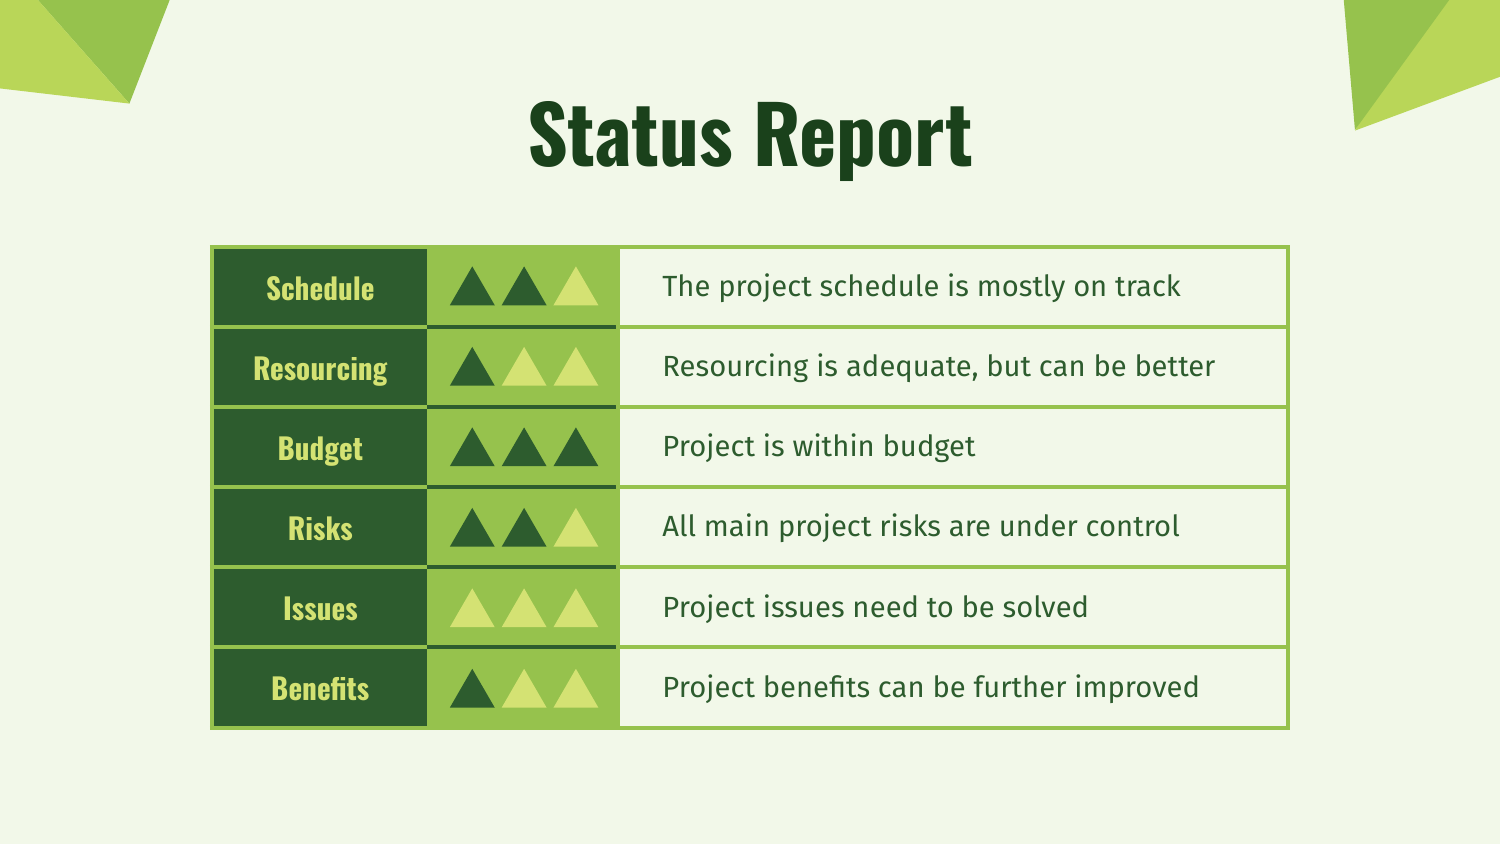

# Status Report
| Schedule |  | The project schedule is mostly on track |
| --- | --- | --- |
| Resourcing |  | Resourcing is adequate, but can be better |
| Budget |  | Project is within budget |
| Risks |  | All main project risks are under control |
| Issues |  | Project issues need to be solved |
| Benefits |  | Project benefits can be further improved |